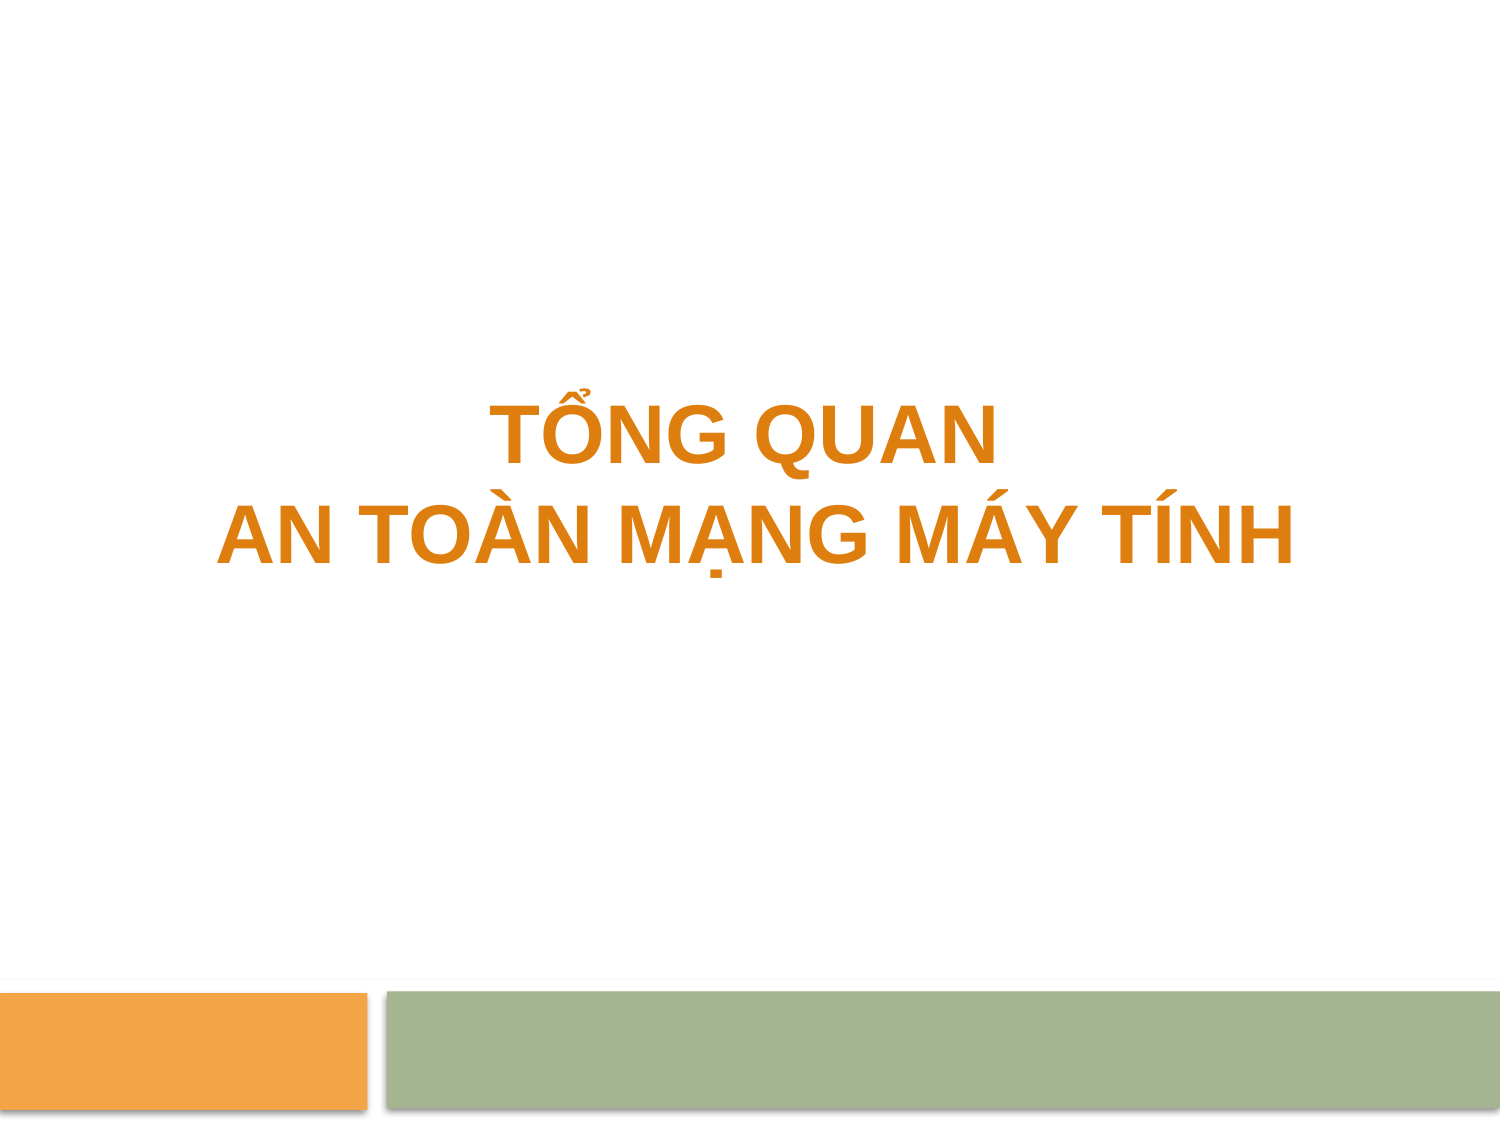

# Tổng quan AN TOÀN MẠNG MÁY TÍNH